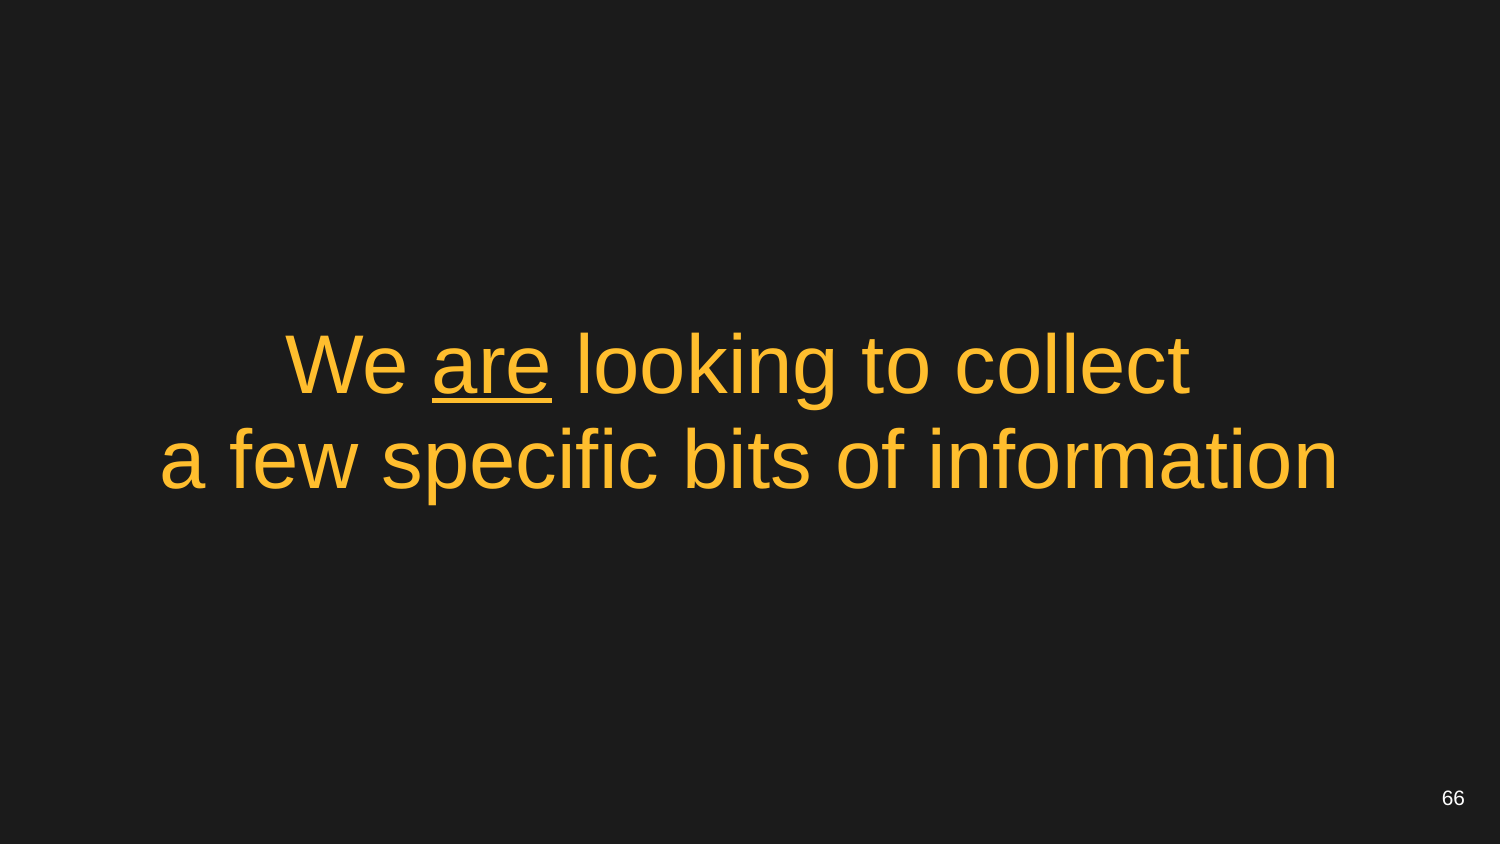

# We are looking to collect a few specific bits of information
66